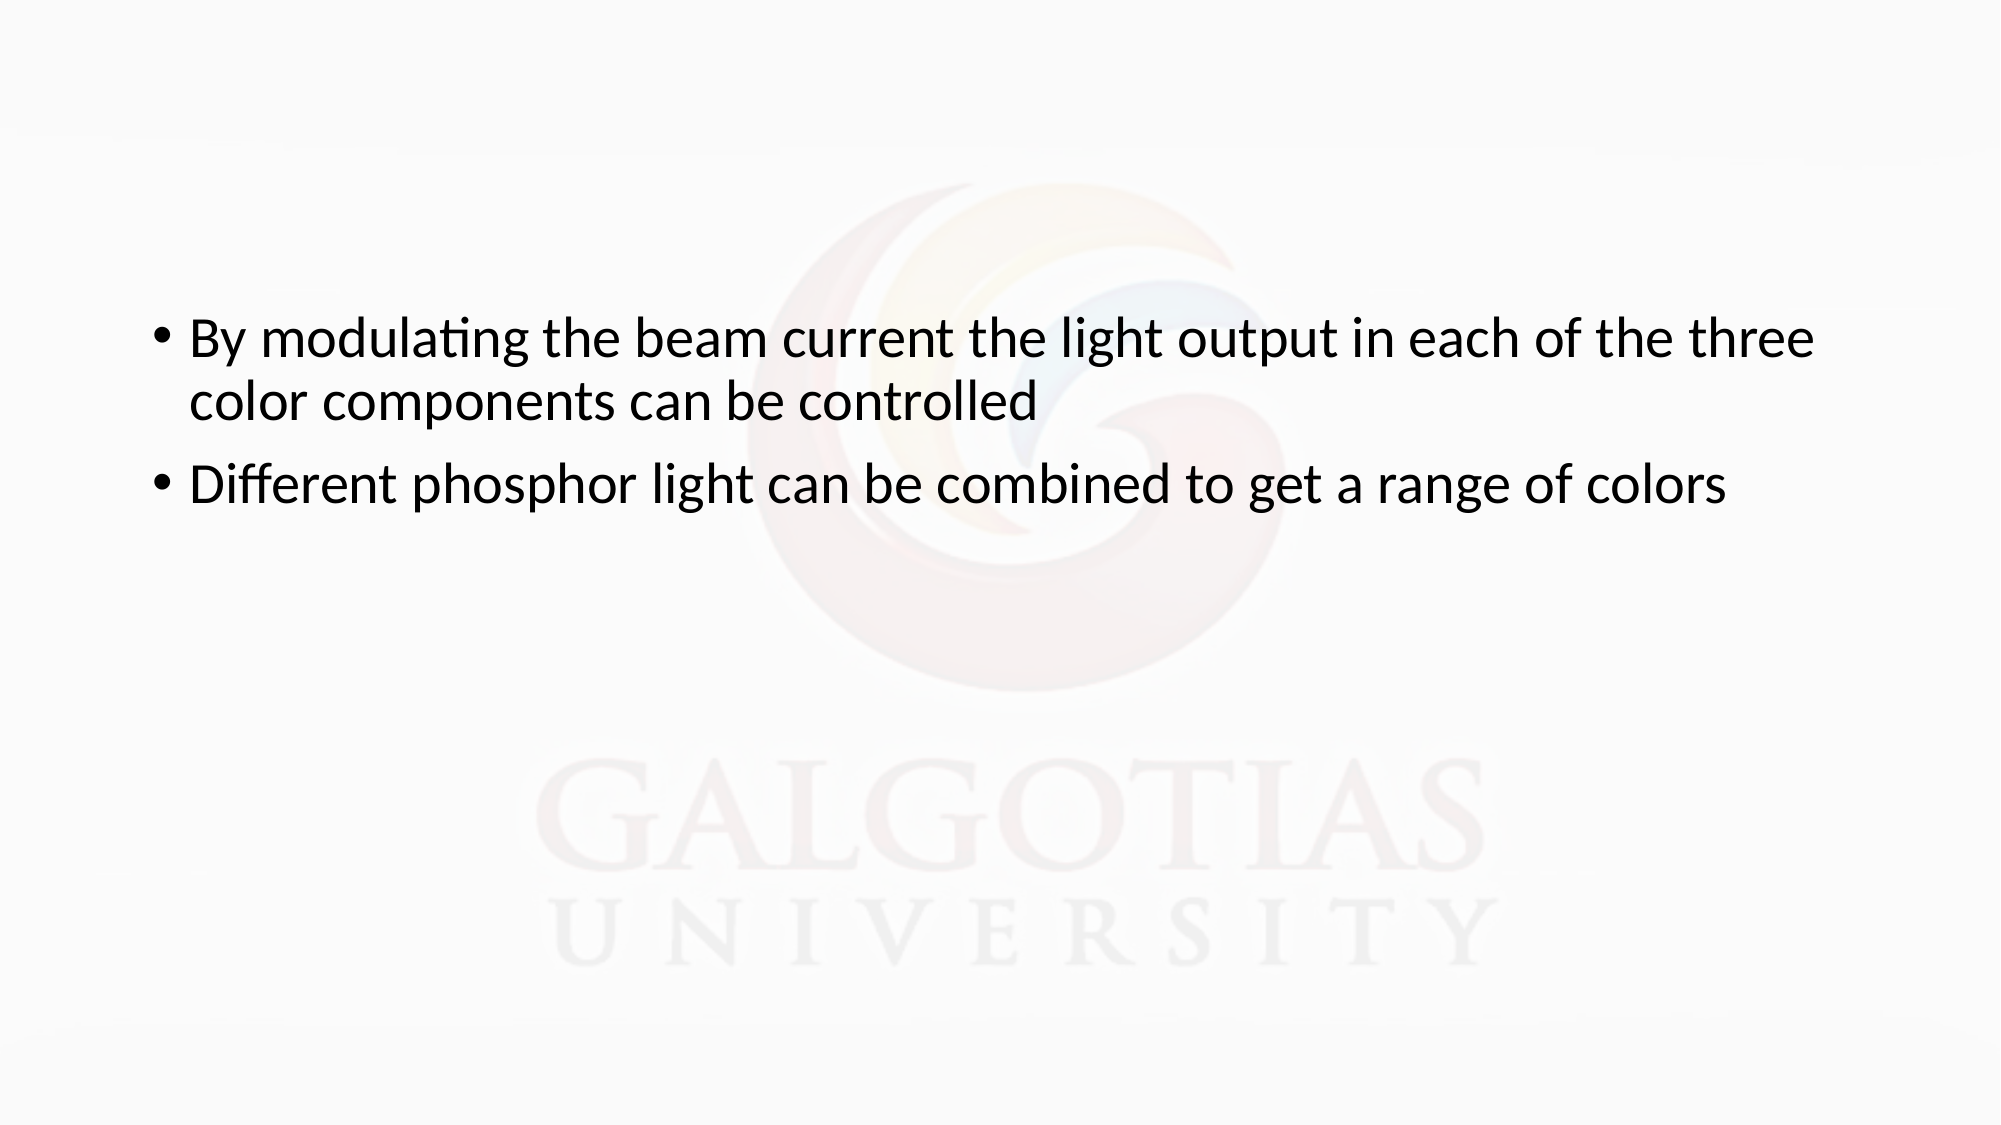

#
By modulating the beam current the light output in each of the three color components can be controlled
Different phosphor light can be combined to get a range of colors